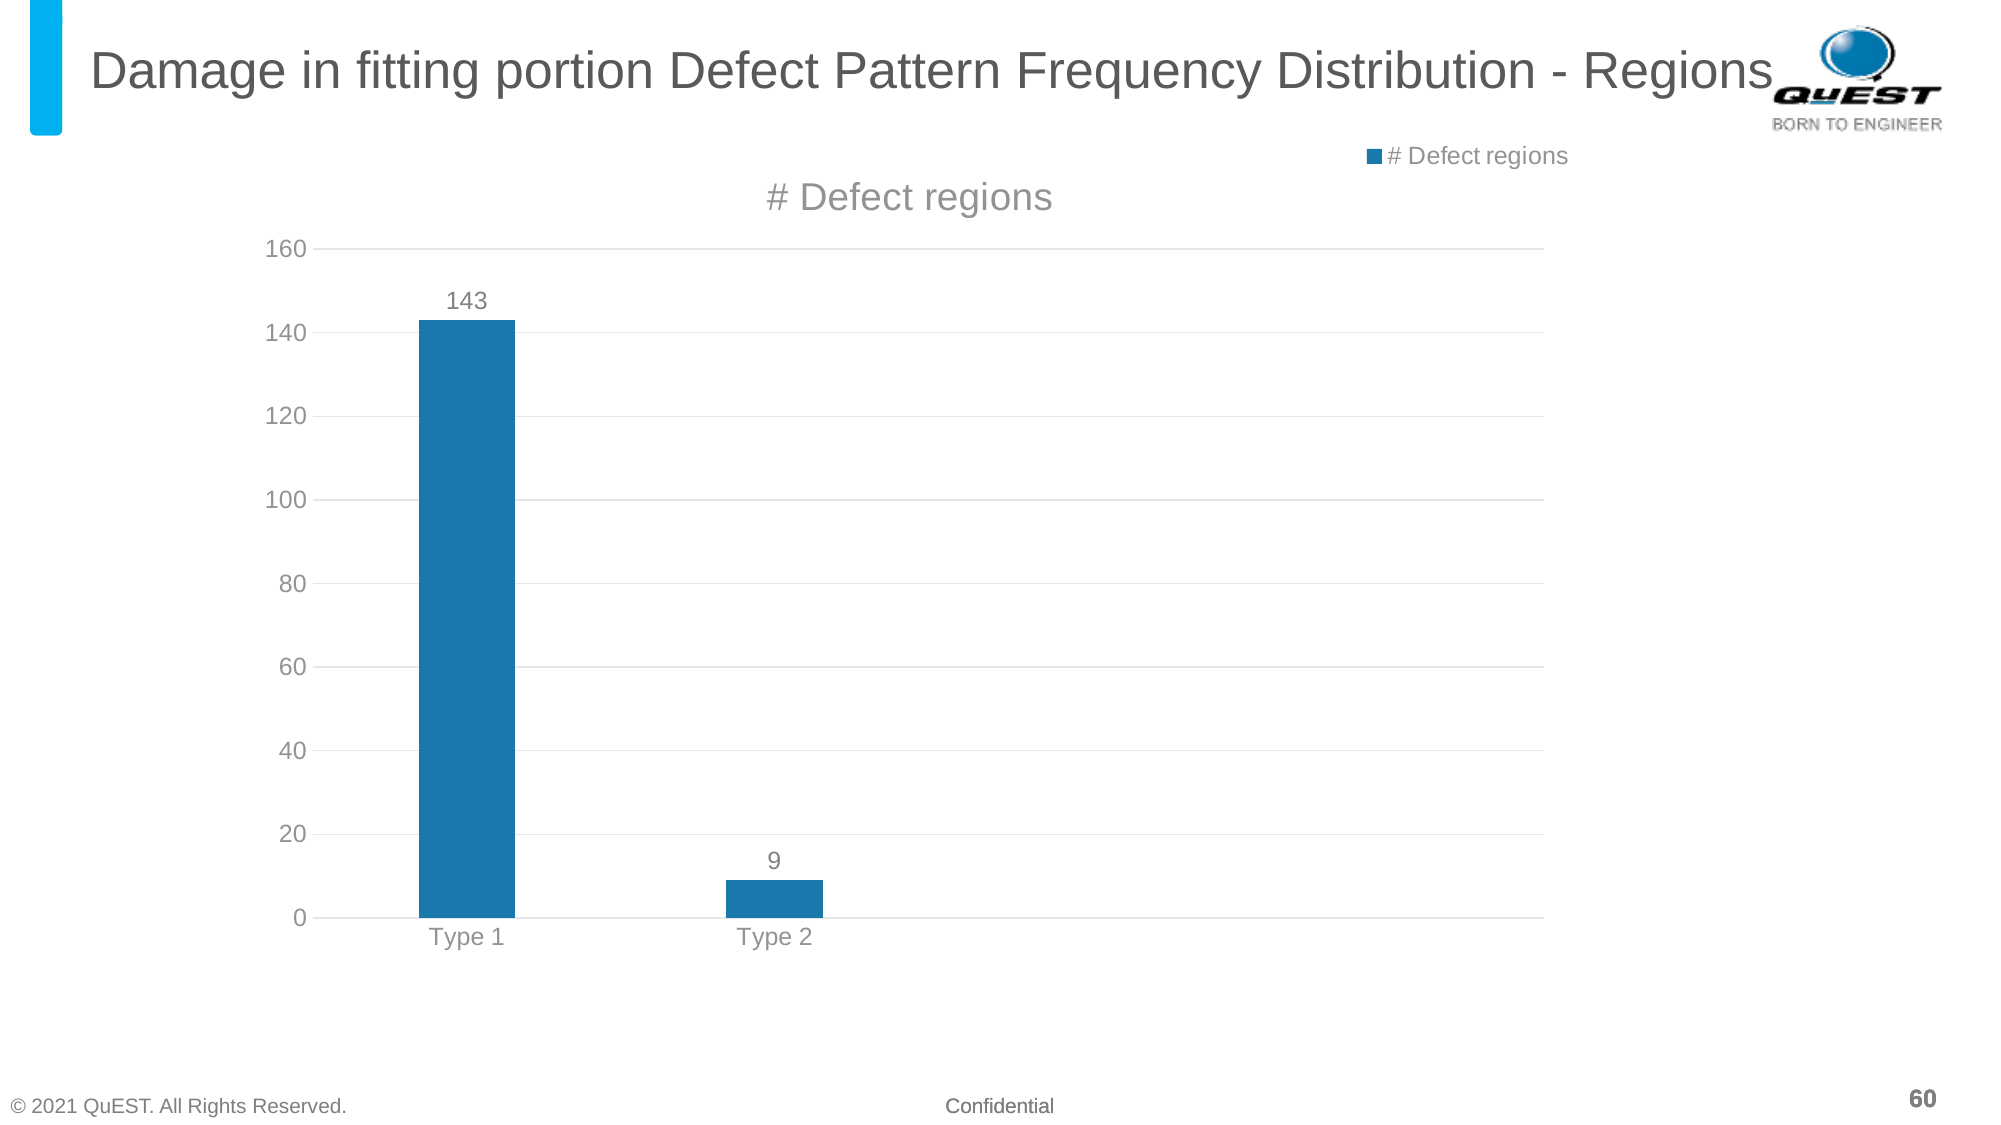

# Damage in fitting portion Defect Pattern Frequency Distribution - Regions

### Chart:

| Category | # Defect regions |
|---|---|
| Type 1 | 143.0 |
| Type 2 | 9.0 |